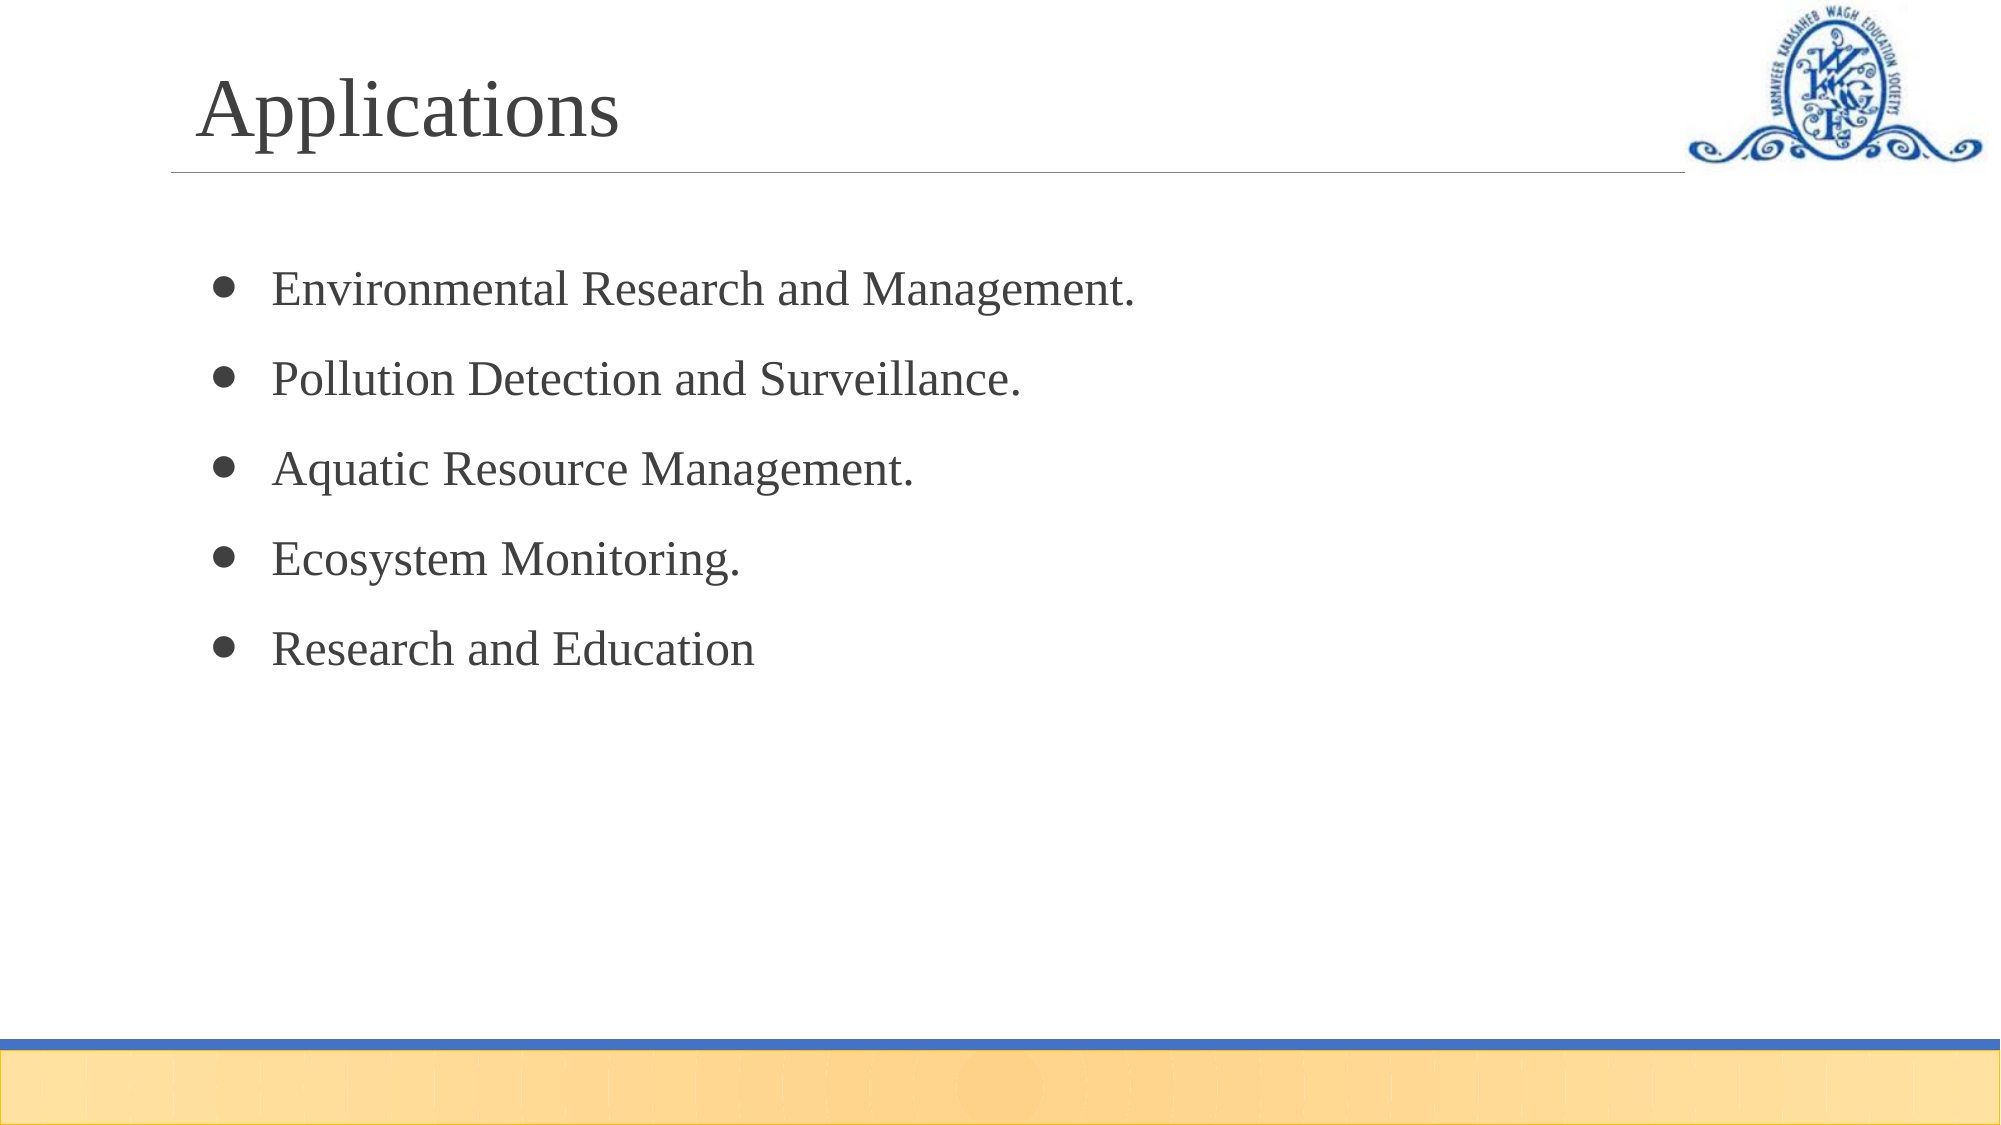

# Applications
Environmental Research and Management.
Pollution Detection and Surveillance.
Aquatic Resource Management.
Ecosystem Monitoring.
Research and Education